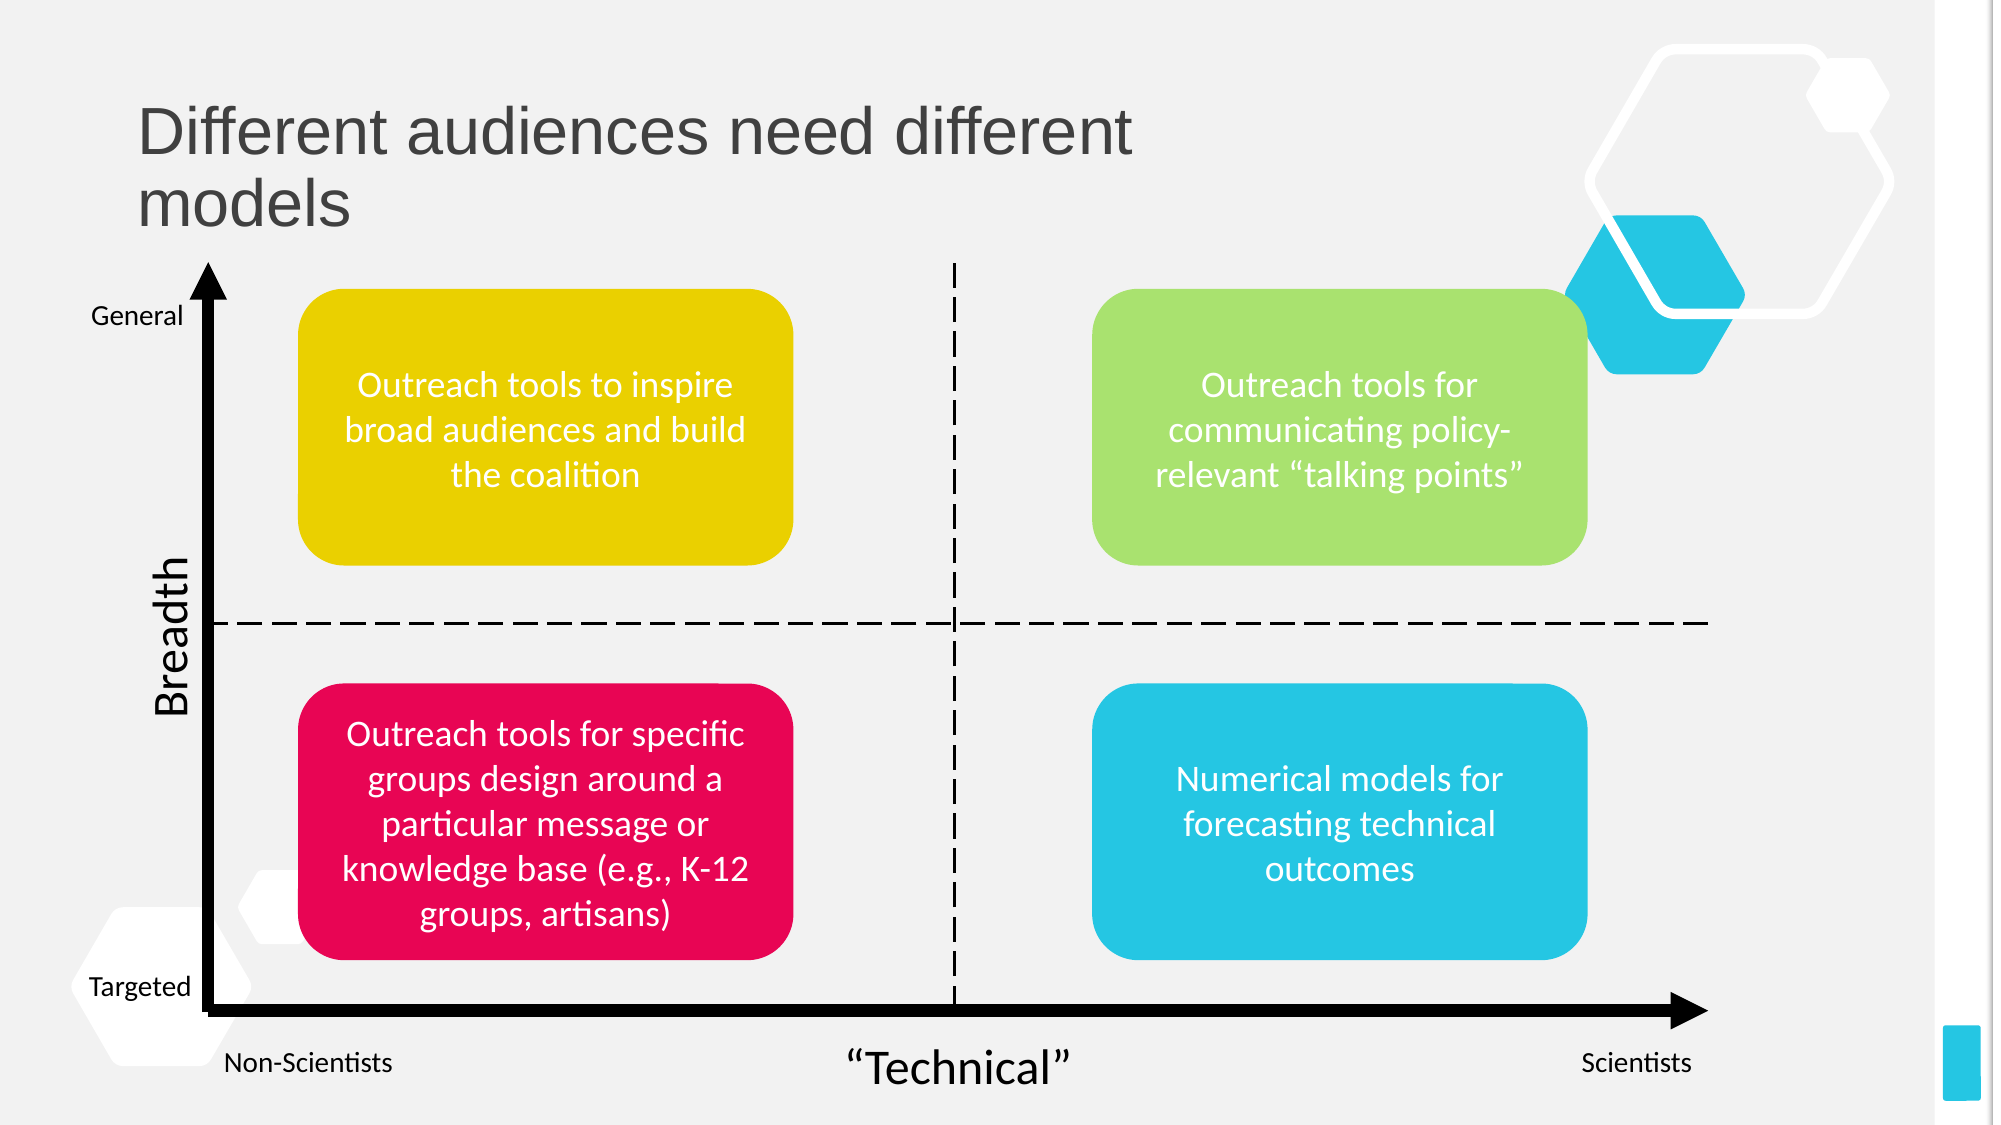

# Different audiences need different models
General
Outreach tools to inspire broad audiences and build the coalition
Outreach tools for communicating policy-relevant “talking points”
Breadth
Outreach tools for specific groups design around a particular message or knowledge base (e.g., K-12 groups, artisans)
Numerical models for forecasting technical outcomes
Targeted
“Technical”
Non-Scientists
Scientists